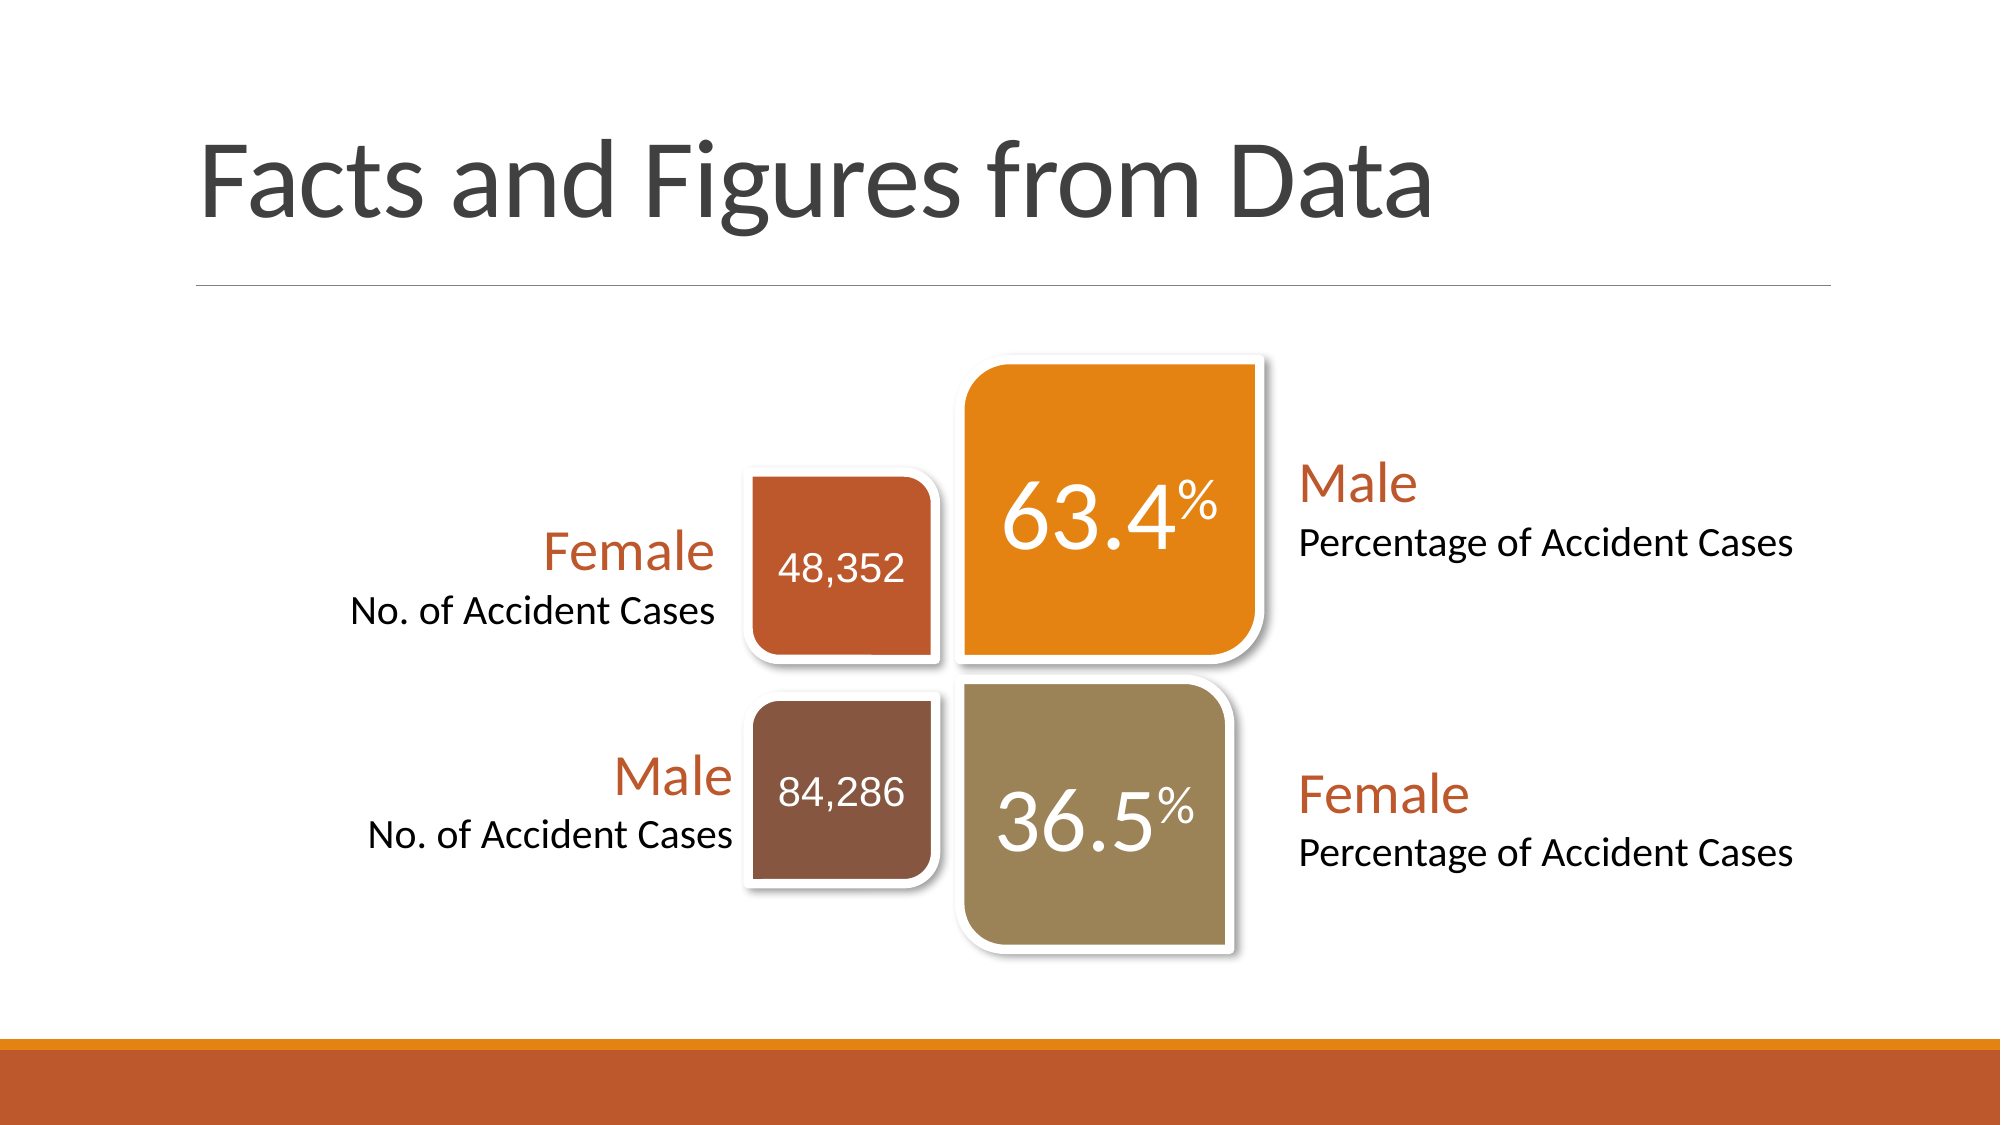

# Facts and Figures from Data
63.4%
Male
Percentage of Accident Cases
48,352
Female
No. of Accident Cases
36.5%
84,286
Male
No. of Accident Cases
Female
Percentage of Accident Cases